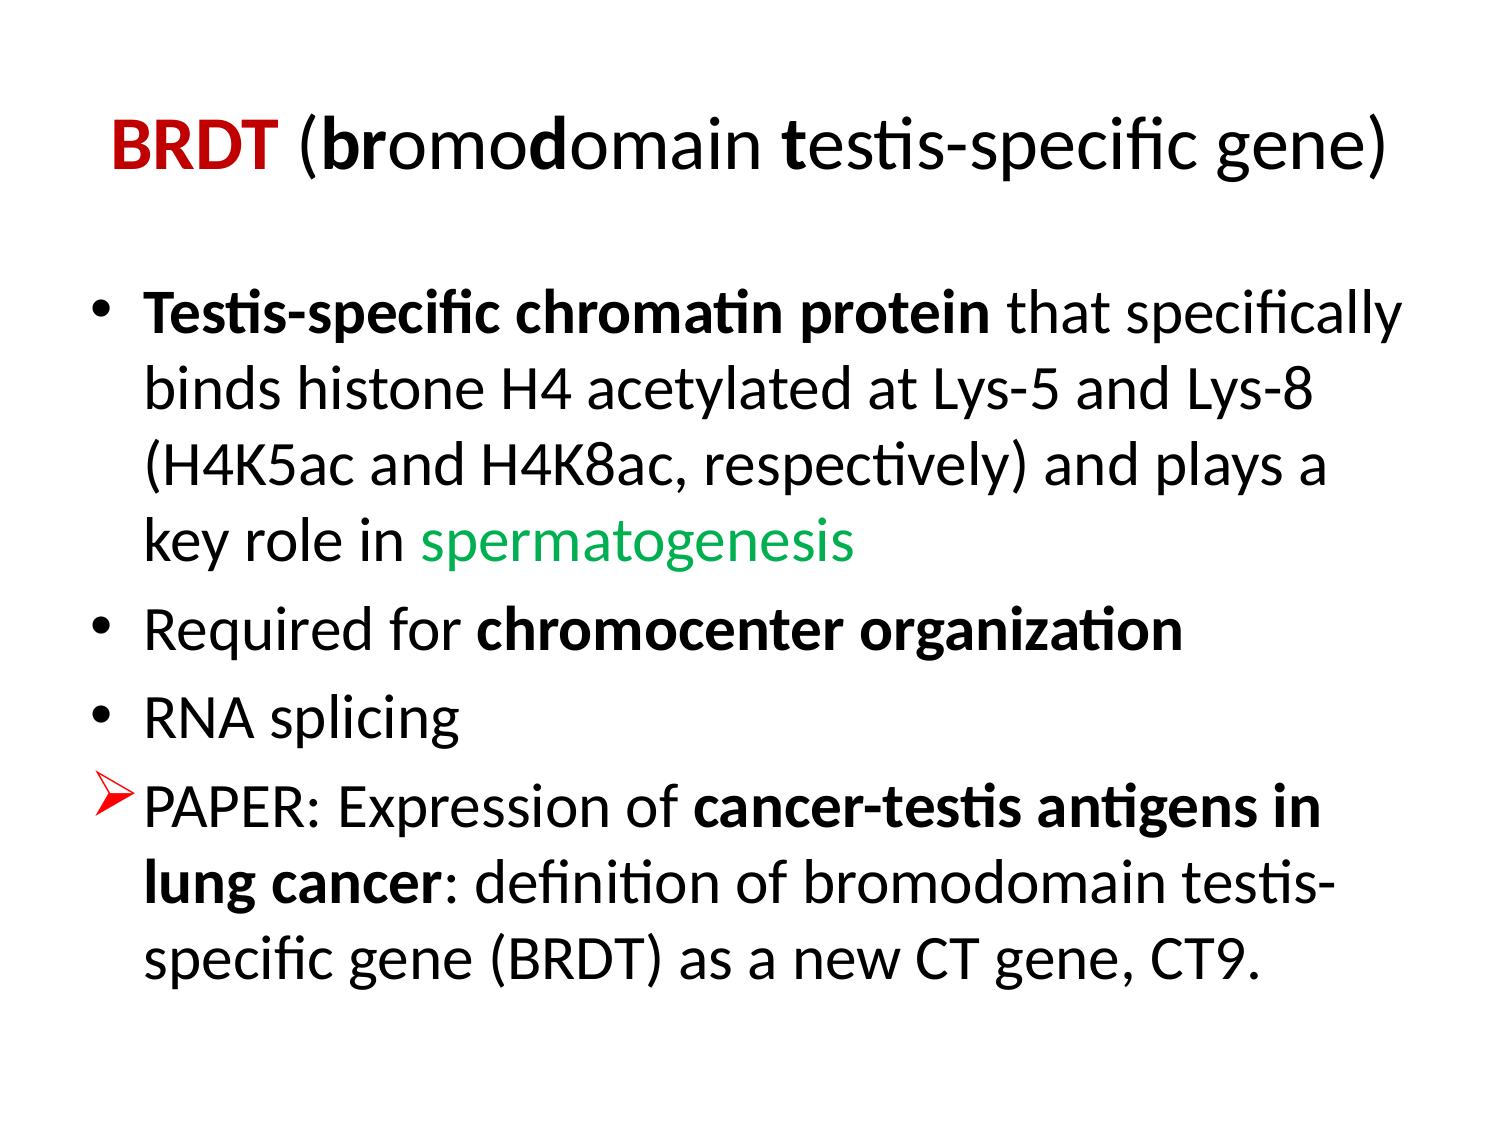

# BRDT (bromodomain testis-specific gene)
Testis-specific chromatin protein that specifically binds histone H4 acetylated at Lys-5 and Lys-8 (H4K5ac and H4K8ac, respectively) and plays a key role in spermatogenesis
Required for chromocenter organization
RNA splicing
PAPER: Expression of cancer-testis antigens in lung cancer: definition of bromodomain testis-specific gene (BRDT) as a new CT gene, CT9.